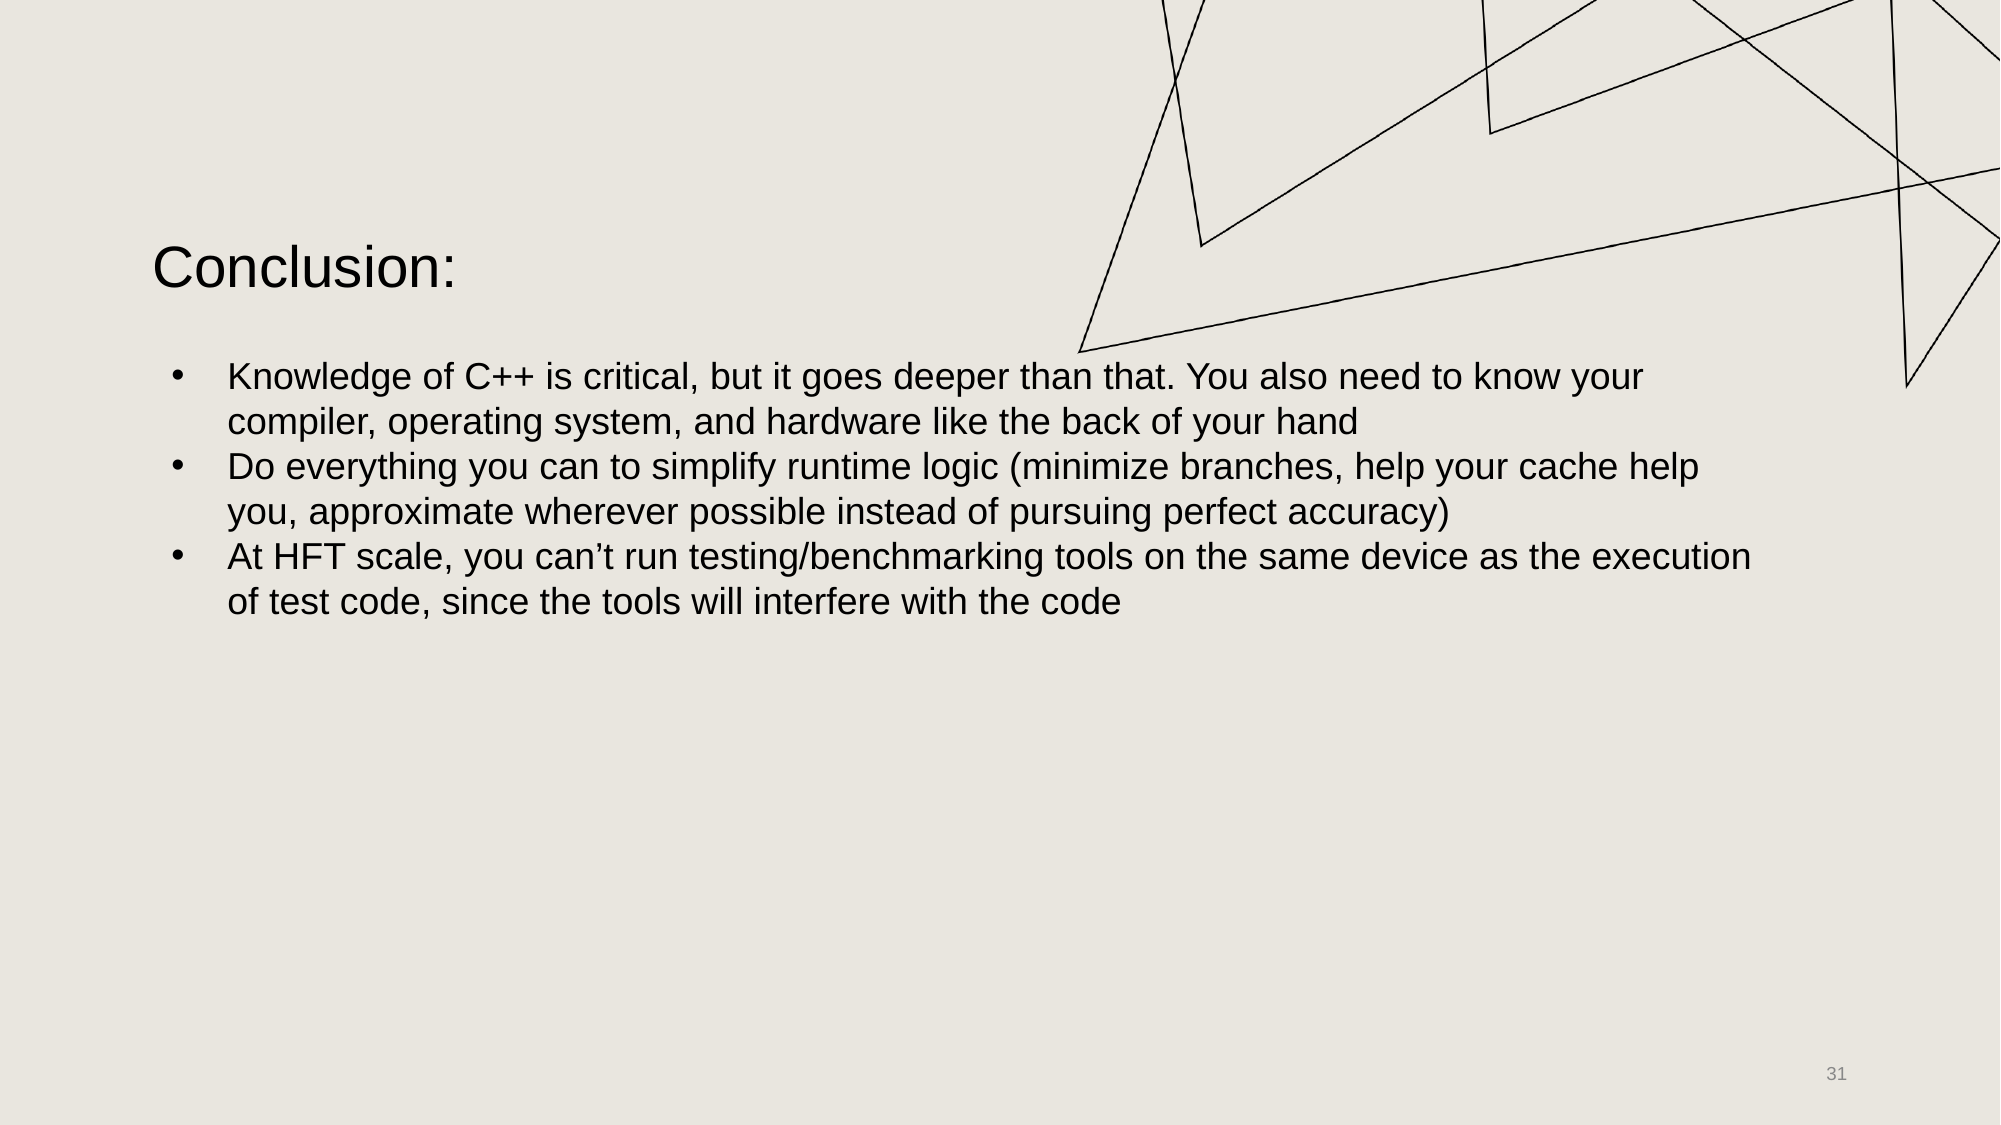

# Conclusion:
Knowledge of C++ is critical, but it goes deeper than that. You also need to know your compiler, operating system, and hardware like the back of your hand
Do everything you can to simplify runtime logic (minimize branches, help your cache help you, approximate wherever possible instead of pursuing perfect accuracy)
At HFT scale, you can’t run testing/benchmarking tools on the same device as the execution of test code, since the tools will interfere with the code
31